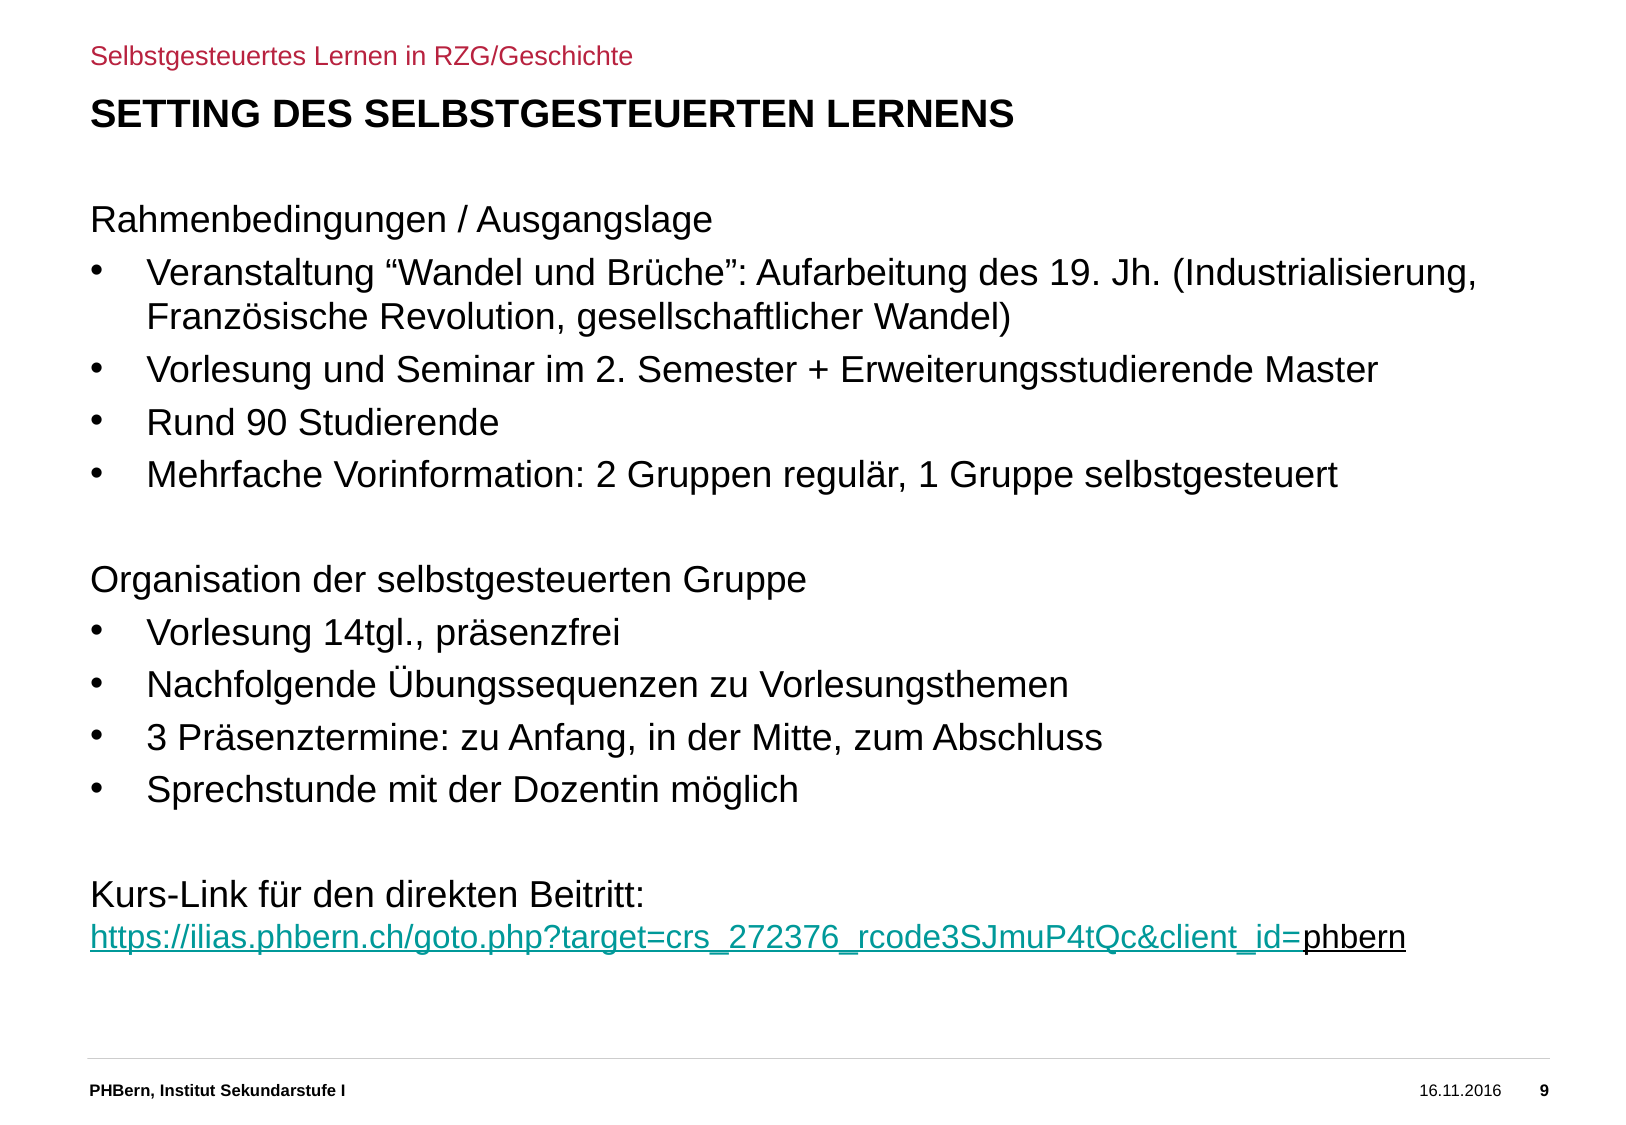

Selbstgesteuertes Lernen in RZG/Geschichte
# Setting des selbstgesteuerten Lernens
Rahmenbedingungen / Ausgangslage
Veranstaltung “Wandel und Brüche”: Aufarbeitung des 19. Jh. (Industrialisierung, Französische Revolution, gesellschaftlicher Wandel)
Vorlesung und Seminar im 2. Semester + Erweiterungsstudierende Master
Rund 90 Studierende
Mehrfache Vorinformation: 2 Gruppen regulär, 1 Gruppe selbstgesteuert

Organisation der selbstgesteuerten Gruppe
Vorlesung 14tgl., präsenzfrei
Nachfolgende Übungssequenzen zu Vorlesungsthemen
3 Präsenztermine: zu Anfang, in der Mitte, zum Abschluss
Sprechstunde mit der Dozentin möglich

Kurs-Link für den direkten Beitritt: https://ilias.phbern.ch/goto.php?target=crs_272376_rcode3SJmuP4tQc&client_id=phbern